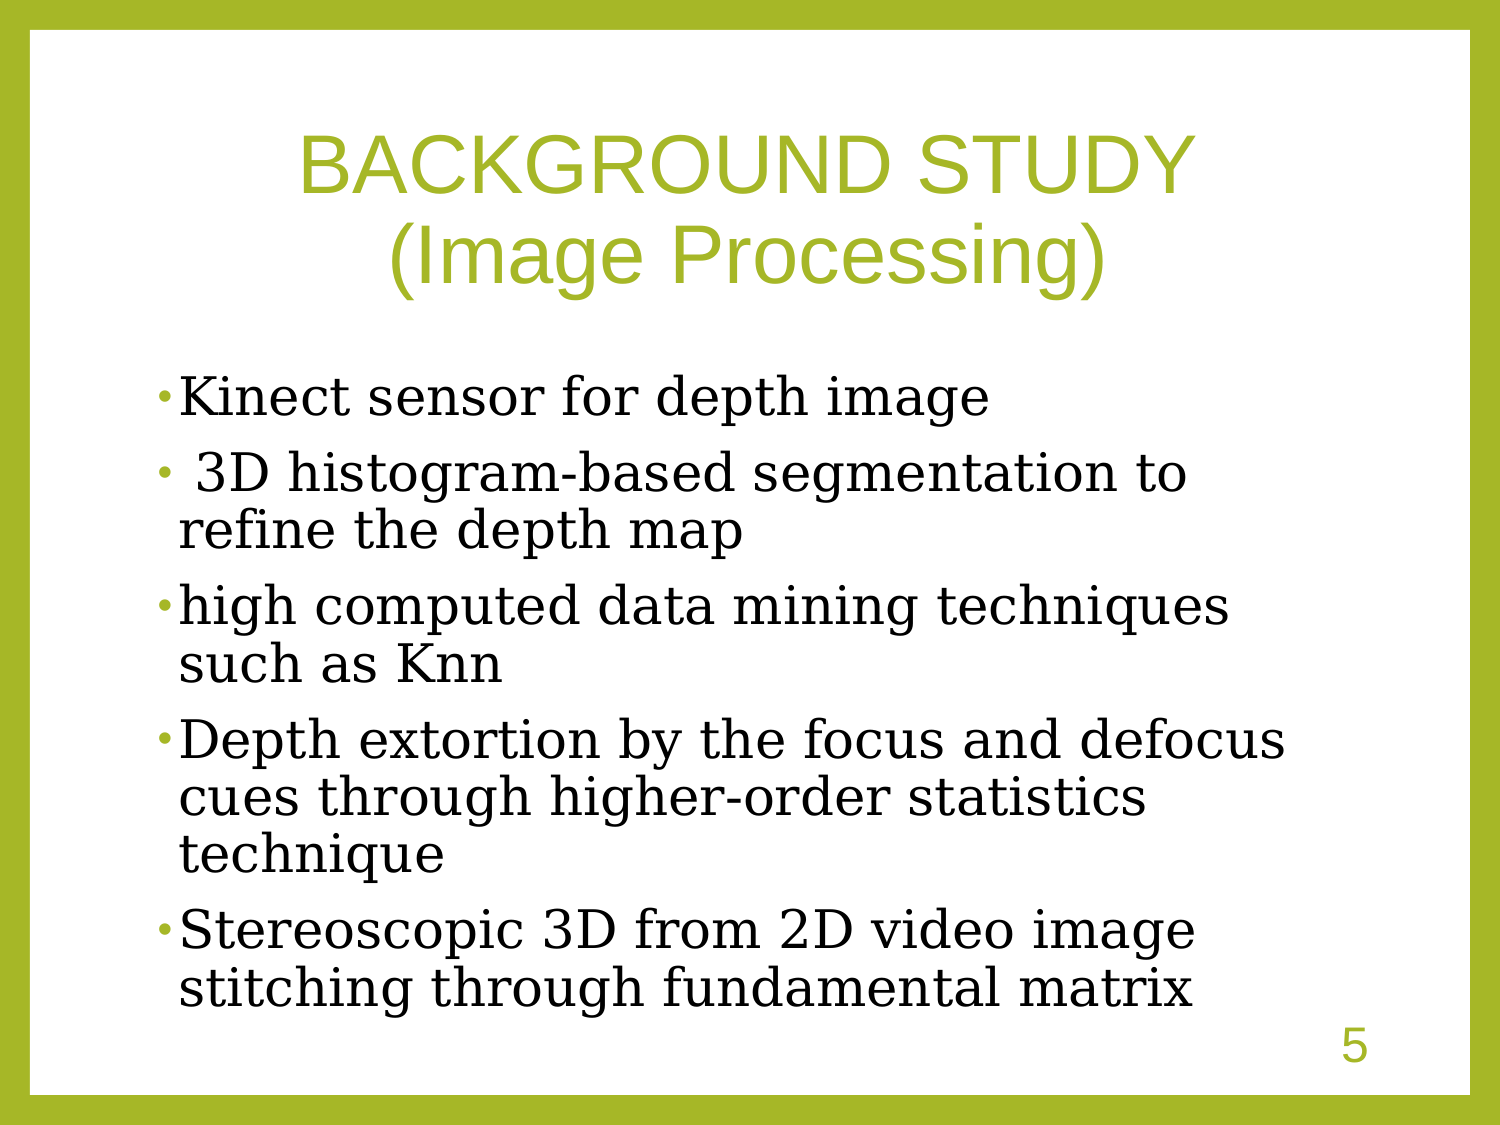

# BACKGROUND STUDY (Image Processing)
Kinect sensor for depth image
 3D histogram-based segmentation to refine the depth map
high computed data mining techniques such as Knn
Depth extortion by the focus and defocus cues through higher-order statistics technique
Stereoscopic 3D from 2D video image stitching through fundamental matrix
5